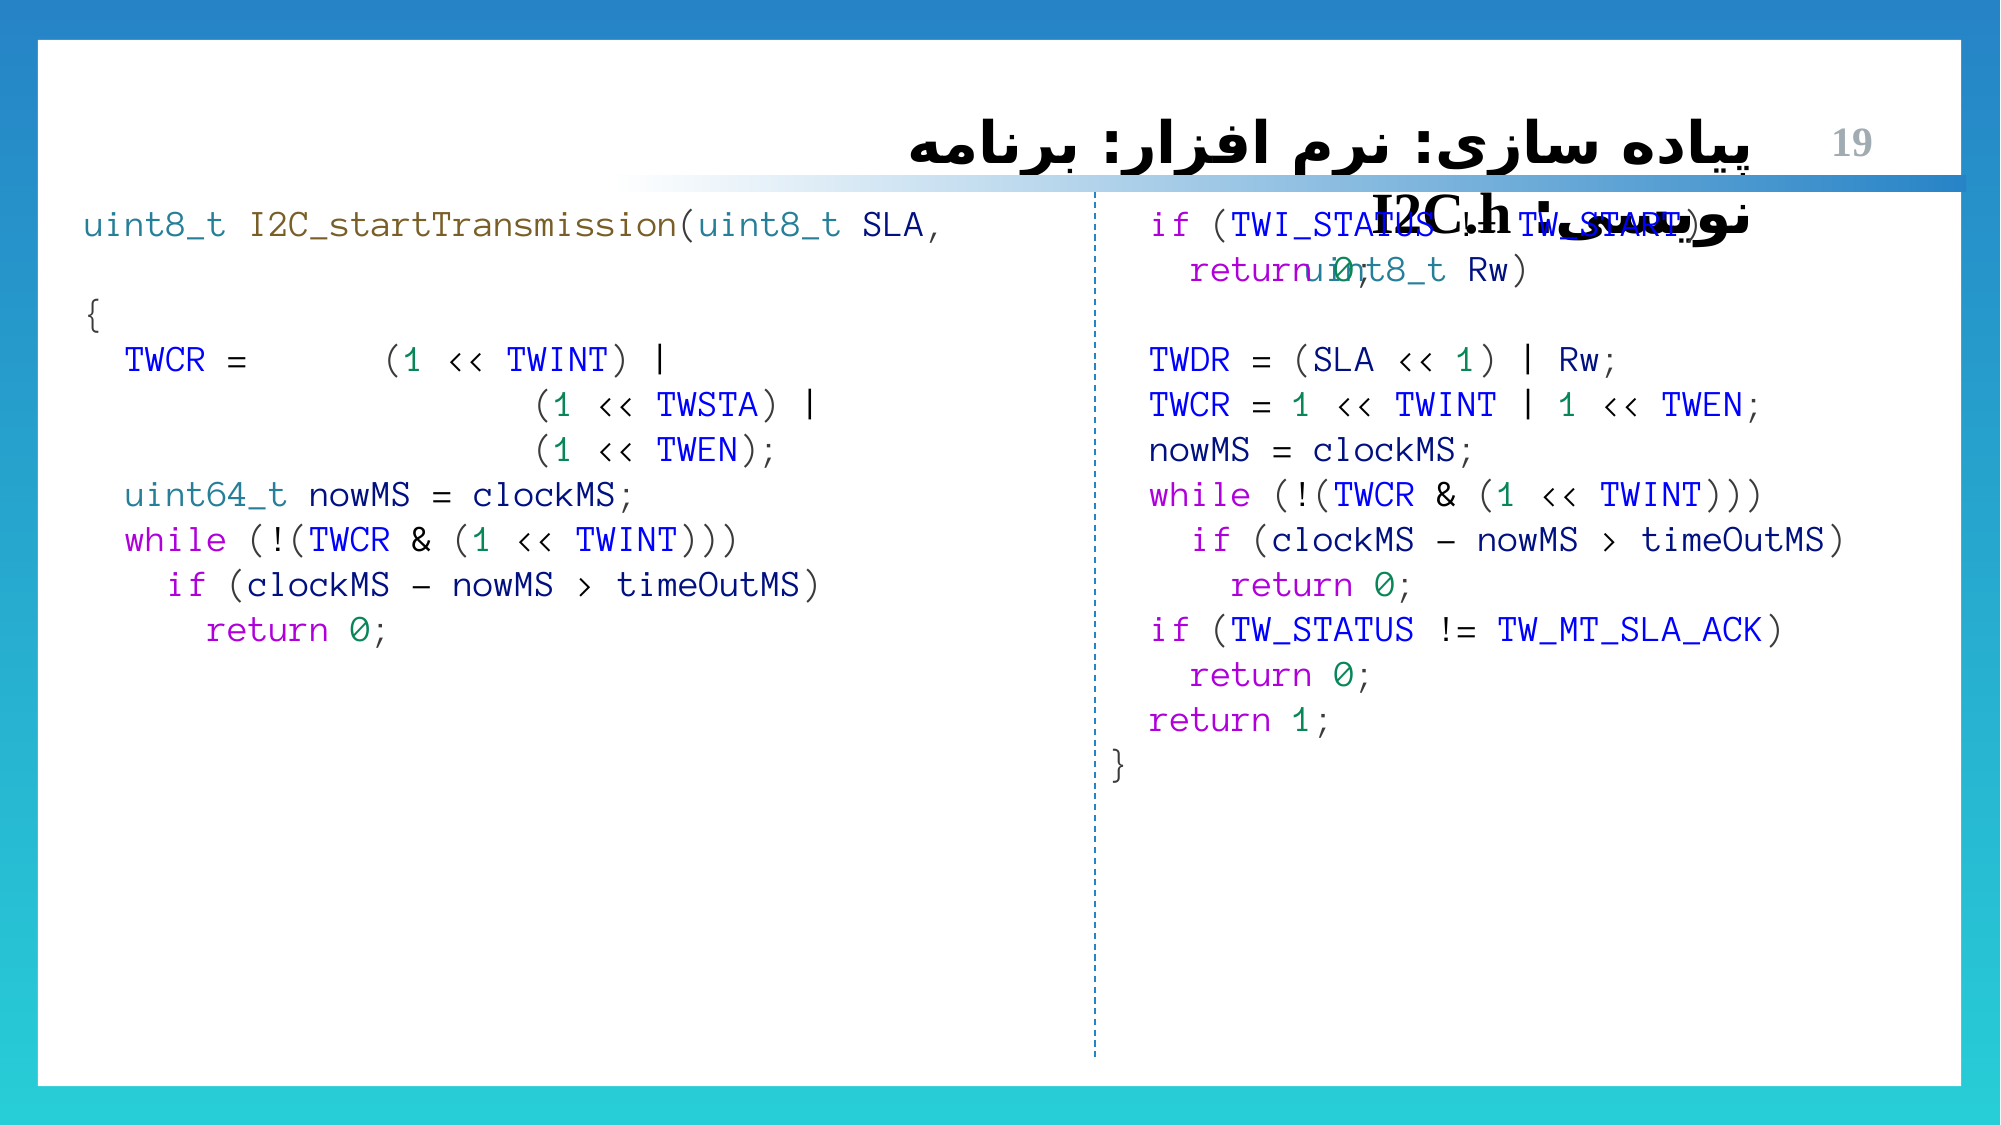

پیاده سازی: نرم افزار: برنامه نویسی: I2C.h
19

uint8_t I2C_startTransmission(uint8_t SLA,
								 uint8_t Rw)
{
  TWCR = 	(1 << TWINT) |
 			(1 << TWSTA) |
			(1 << TWEN);
  uint64_t nowMS = clockMS;
  while (!(TWCR & (1 << TWINT)))
    if (clockMS - nowMS > timeOutMS)
      return 0;

  if (TWI_STATUS != TW_START)
    return 0;
  TWDR = (SLA << 1) | Rw;
  TWCR = 1 << TWINT | 1 << TWEN;
  nowMS = clockMS;
  while (!(TWCR & (1 << TWINT)))
    if (clockMS - nowMS > timeOutMS)
      return 0;
  if (TW_STATUS != TW_MT_SLA_ACK)
    return 0;
  return 1;
}